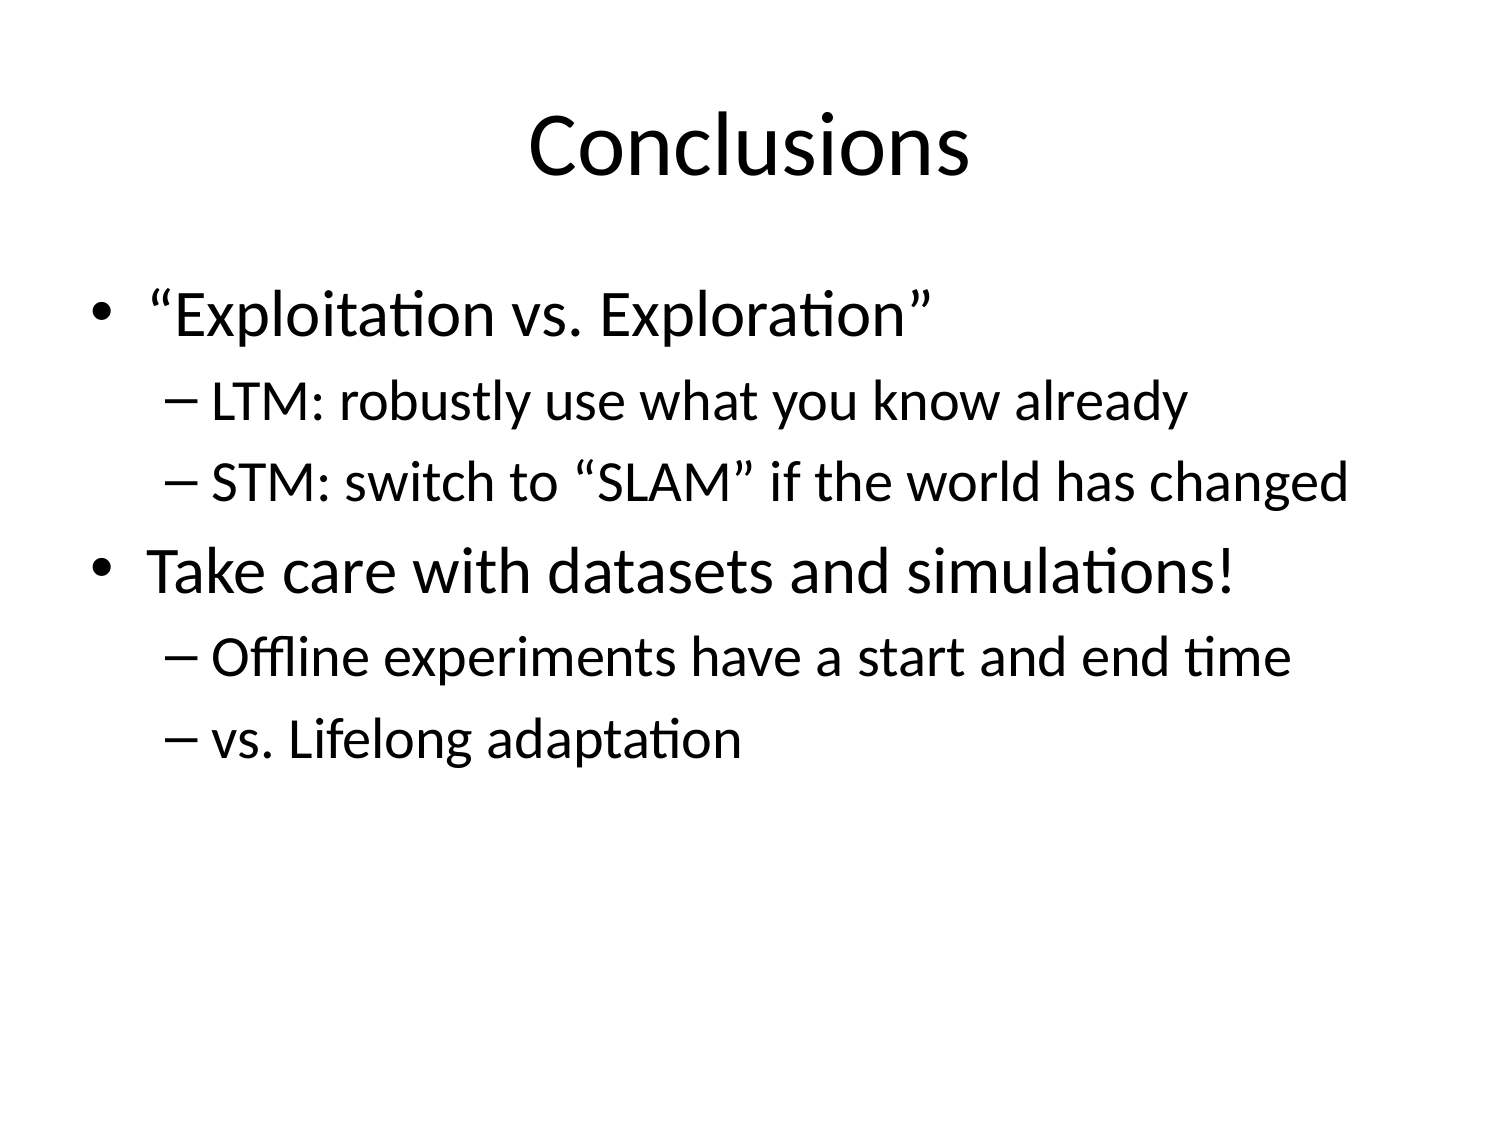

# Conclusions
“Exploitation vs. Exploration”
LTM: robustly use what you know already
STM: switch to “SLAM” if the world has changed
Take care with datasets and simulations!
Offline experiments have a start and end time
vs. Lifelong adaptation